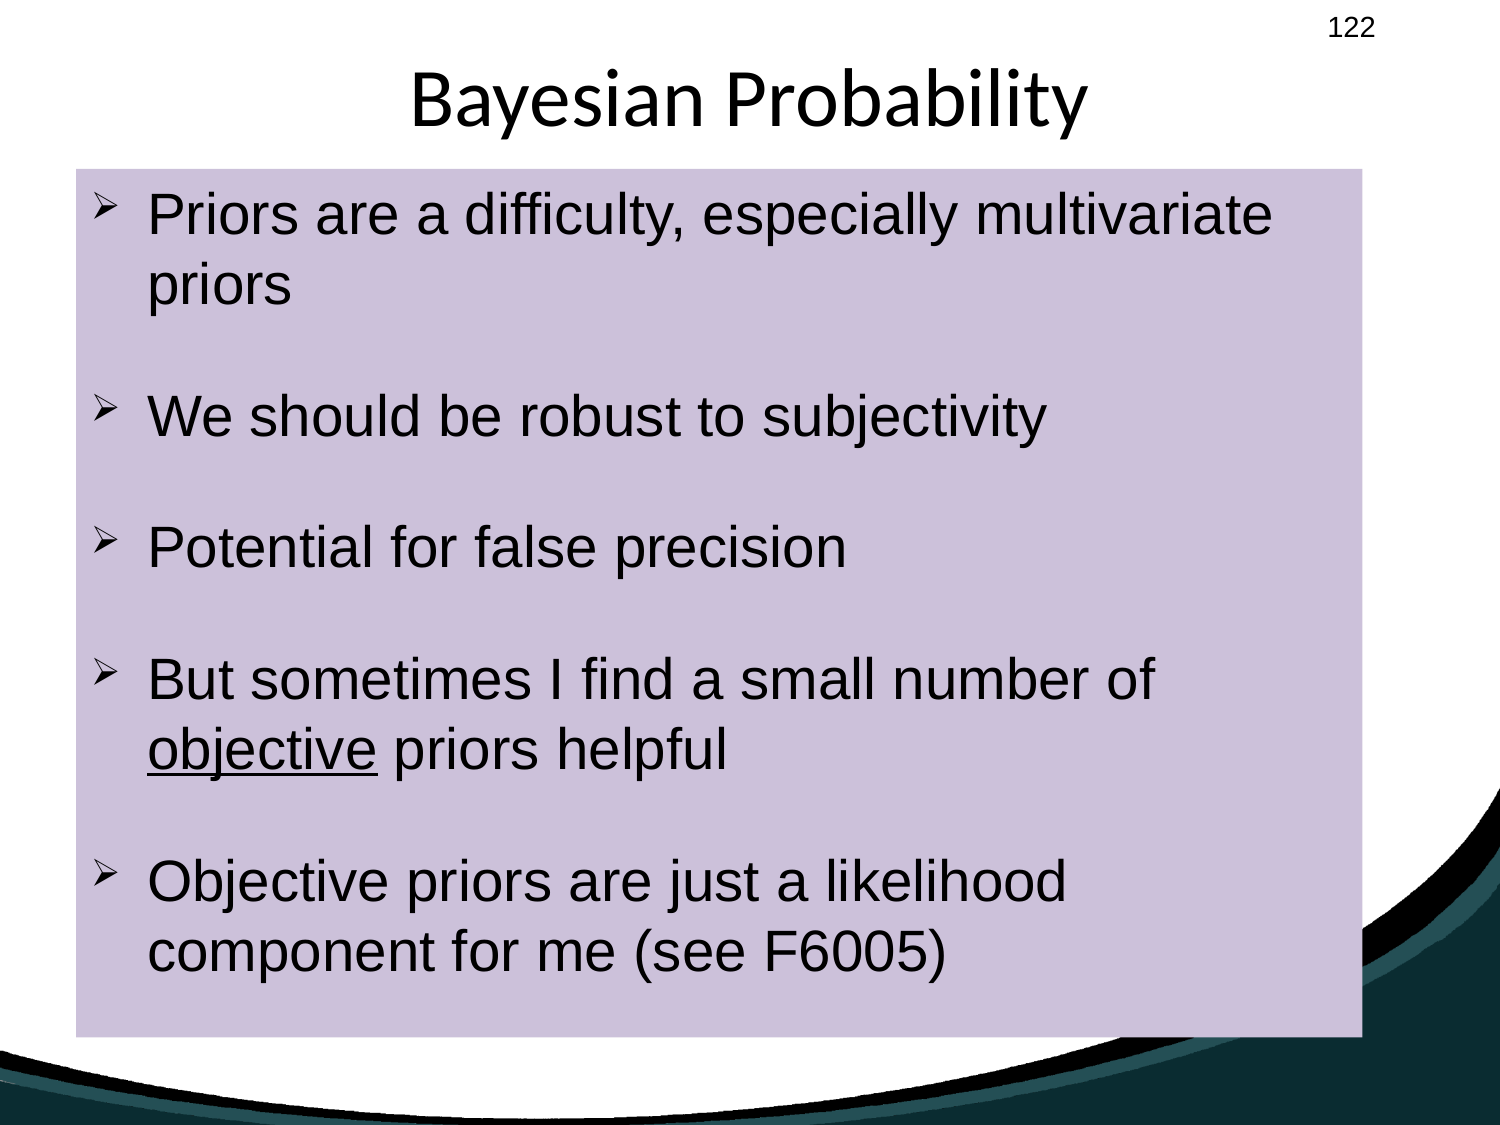

# Bayesian Probability
Priors are a difficulty, especially multivariate priors
We should be robust to subjectivity
Potential for false precision
But sometimes I find a small number of objective priors helpful
Objective priors are just a likelihood component for me (see F6005)